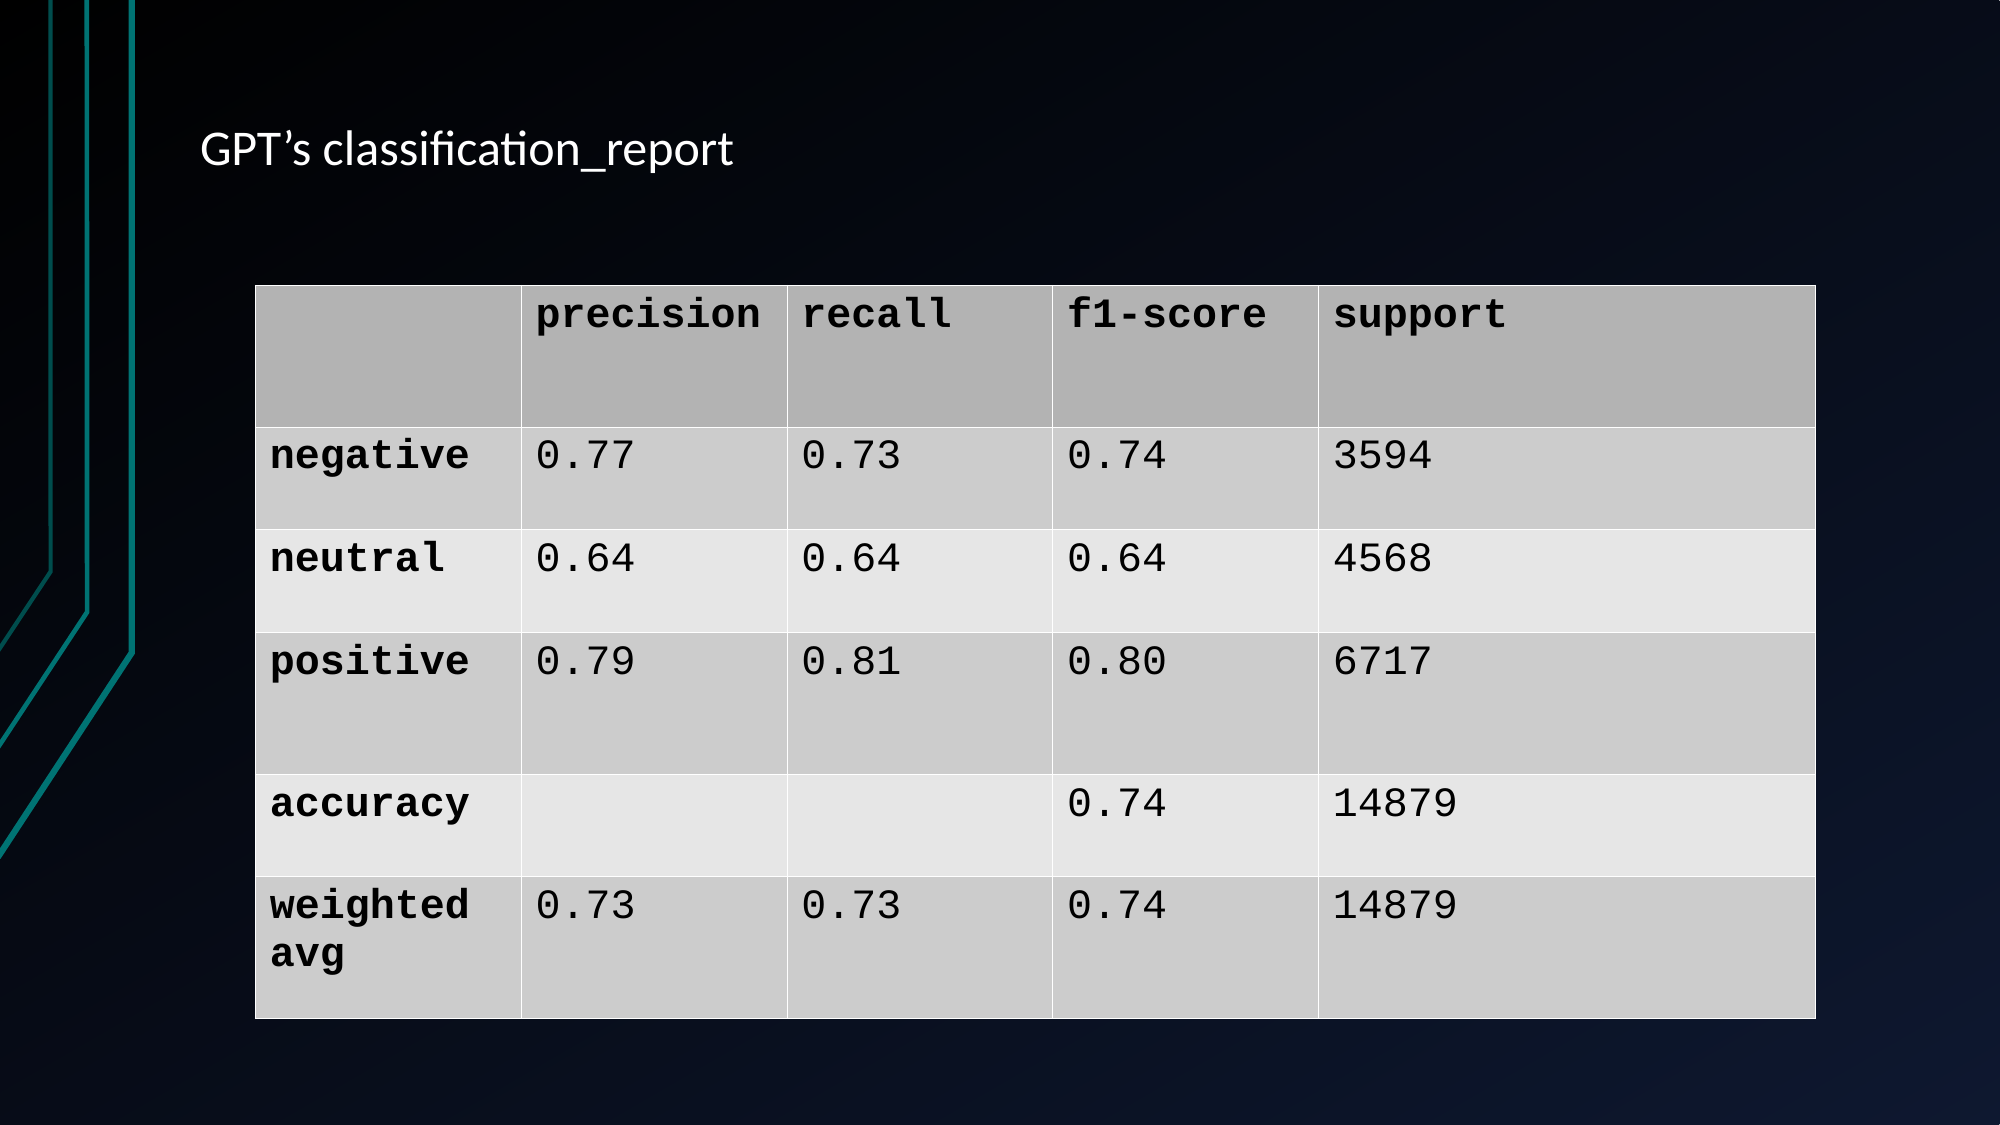

GPT’s classification_report
|  | precision | recall | f1-score | support |
| --- | --- | --- | --- | --- |
| negative | 0.77 | 0.73 | 0.74 | 3594 |
| neutral | 0.64 | 0.64 | 0.64 | 4568 |
| positive | 0.79 | 0.81 | 0.80 | 6717 |
| accuracy |  |  | 0.74 | 14879 |
| weighted avg | 0.73 | 0.73 | 0.74 | 14879 |